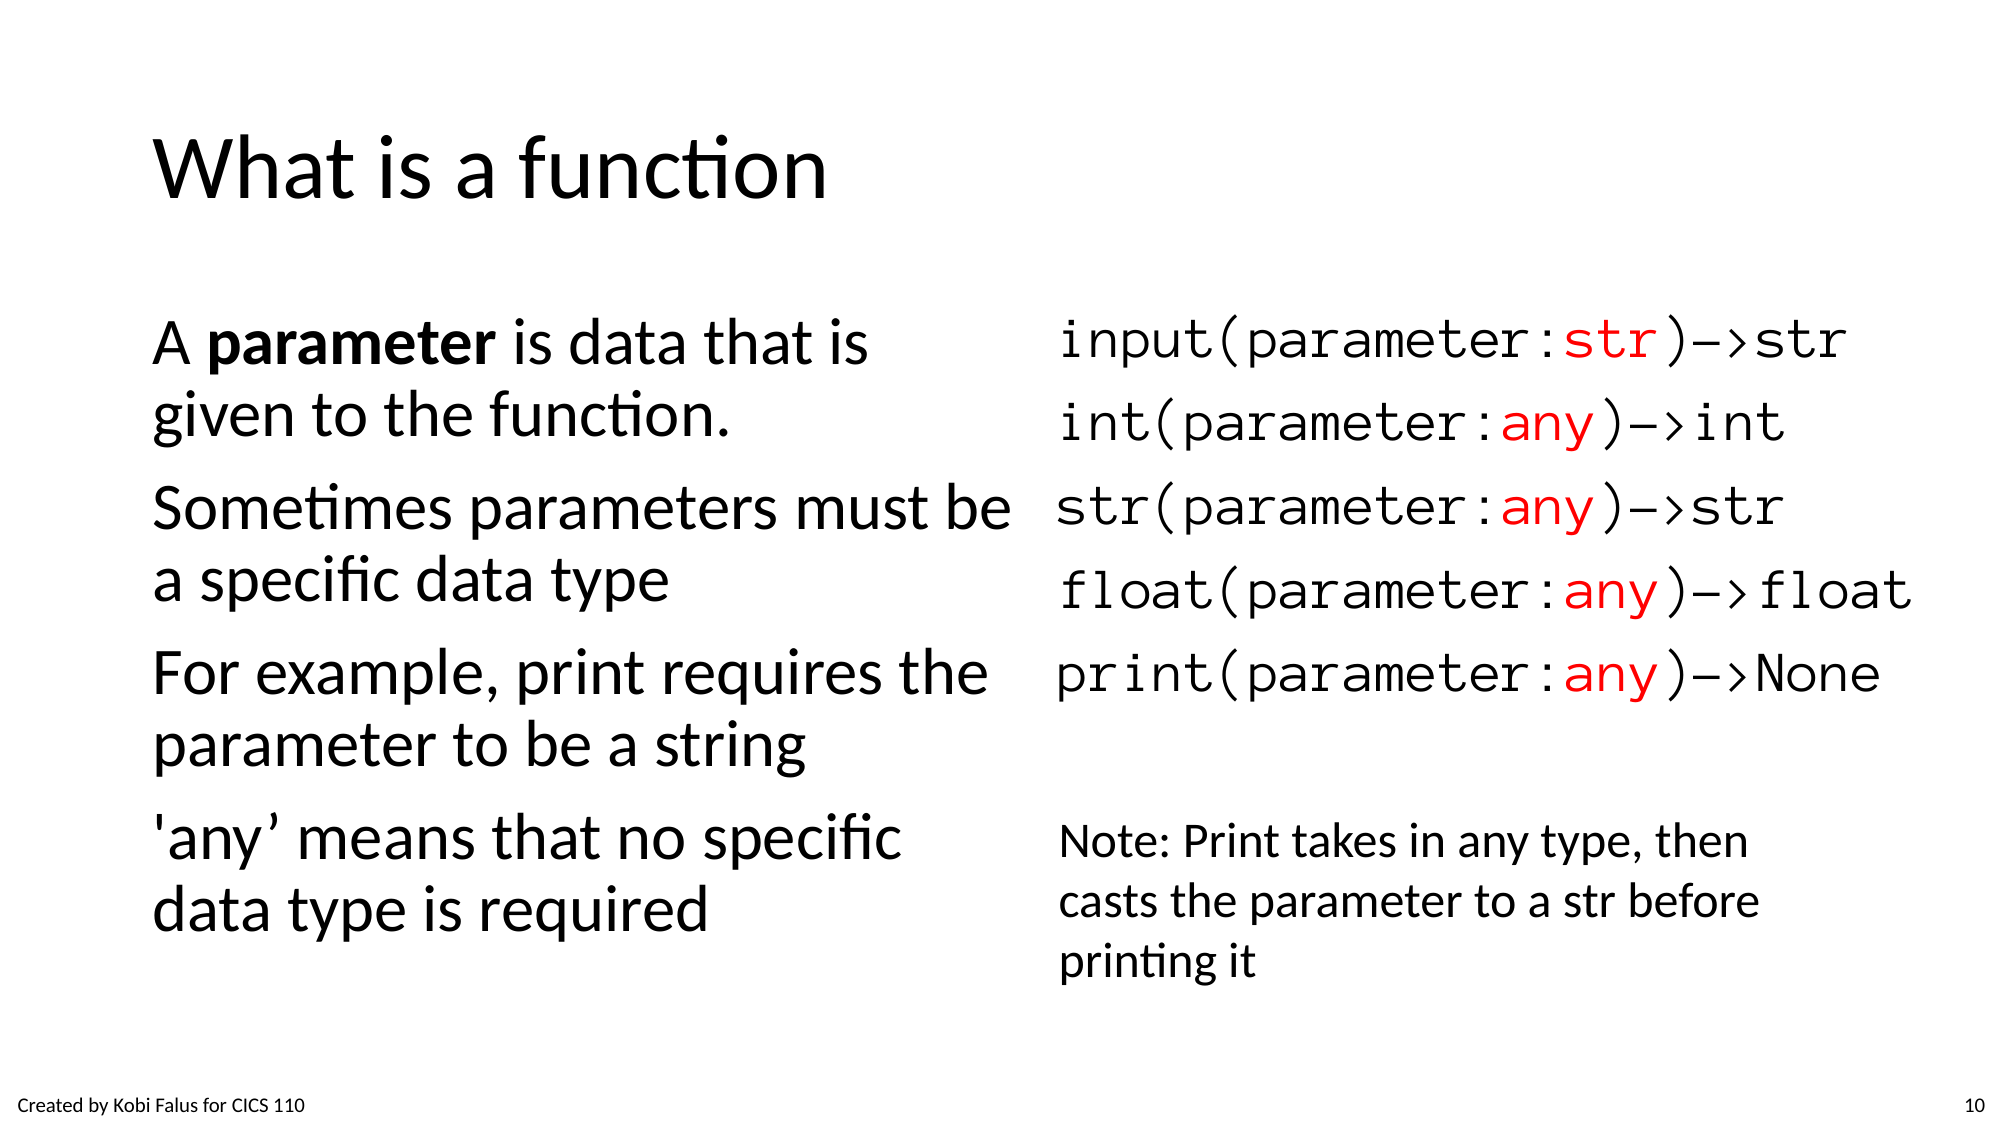

# What is a function
A parameter is data that is given to the function.
Sometimes parameters must be a specific data type
For example, print requires the parameter to be a string
'any’ means that no specific data type is required

input(parameter:str)->str
int(parameter:any)->int
str(parameter:any)->str
float(parameter:any)->float
print(parameter:any)->None
Note: Print takes in any type, then casts the parameter to a str before printing it